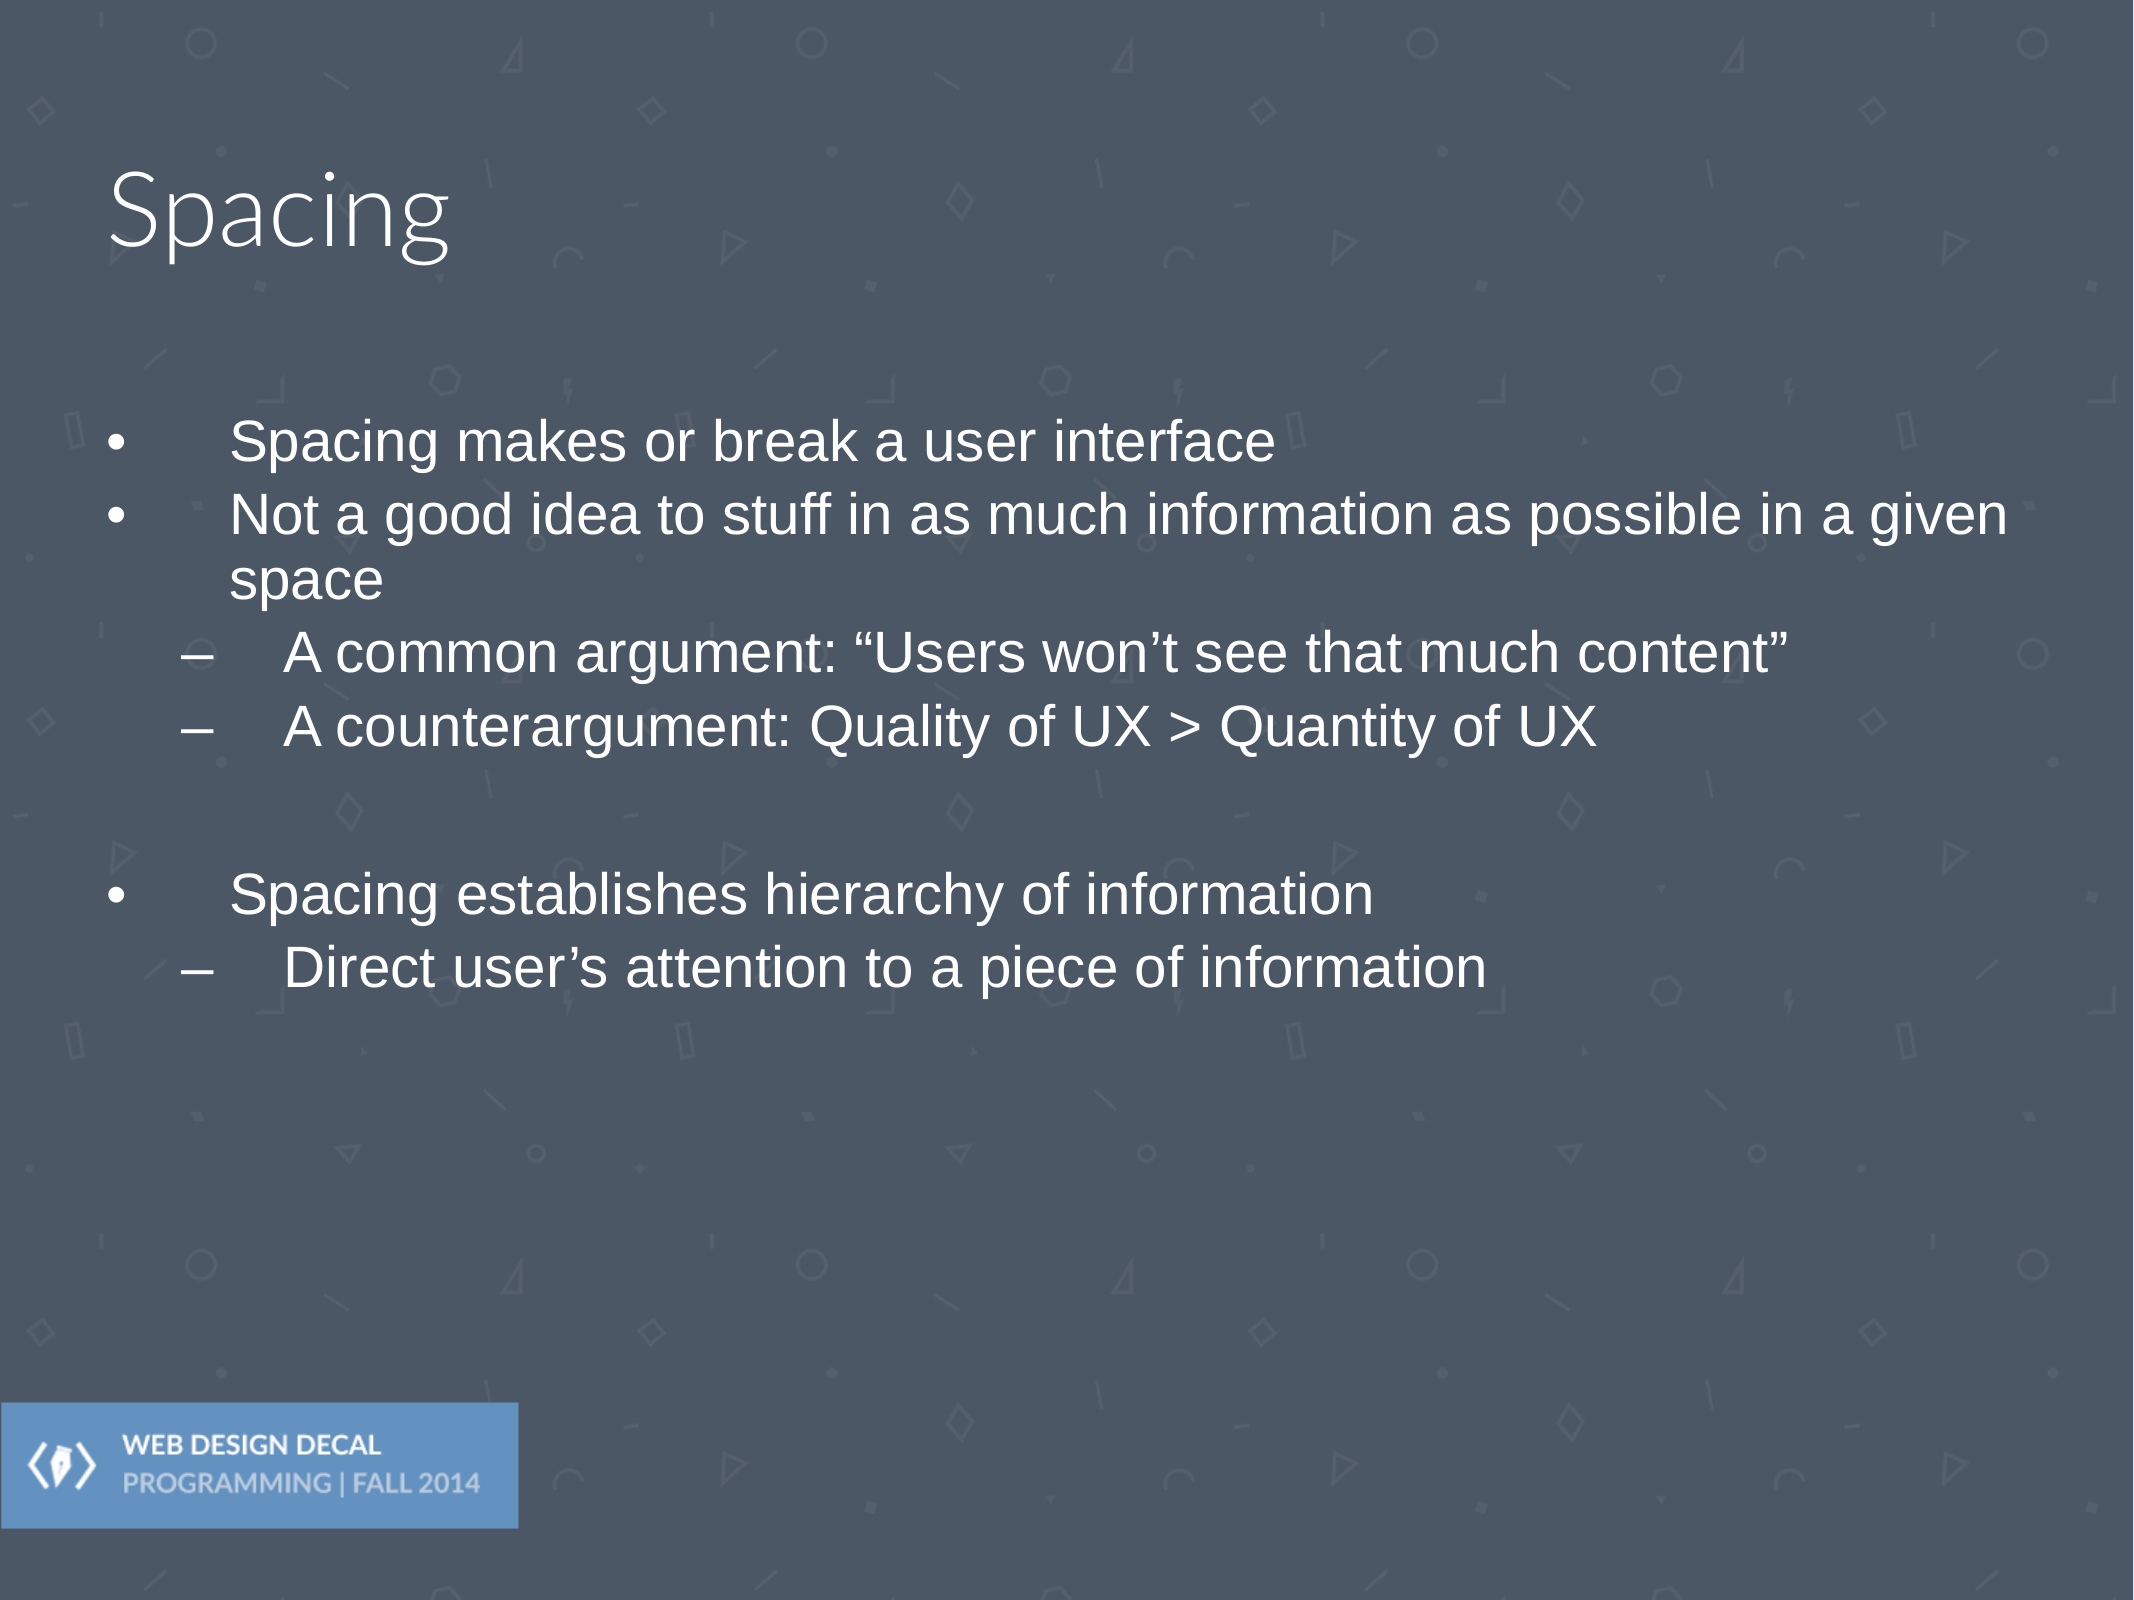

# Spacing
Spacing makes or break a user interface
Not a good idea to stuff in as much information as possible in a given space
A common argument: “Users won’t see that much content”
A counterargument: Quality of UX > Quantity of UX

Spacing establishes hierarchy of information
Direct user’s attention to a piece of information